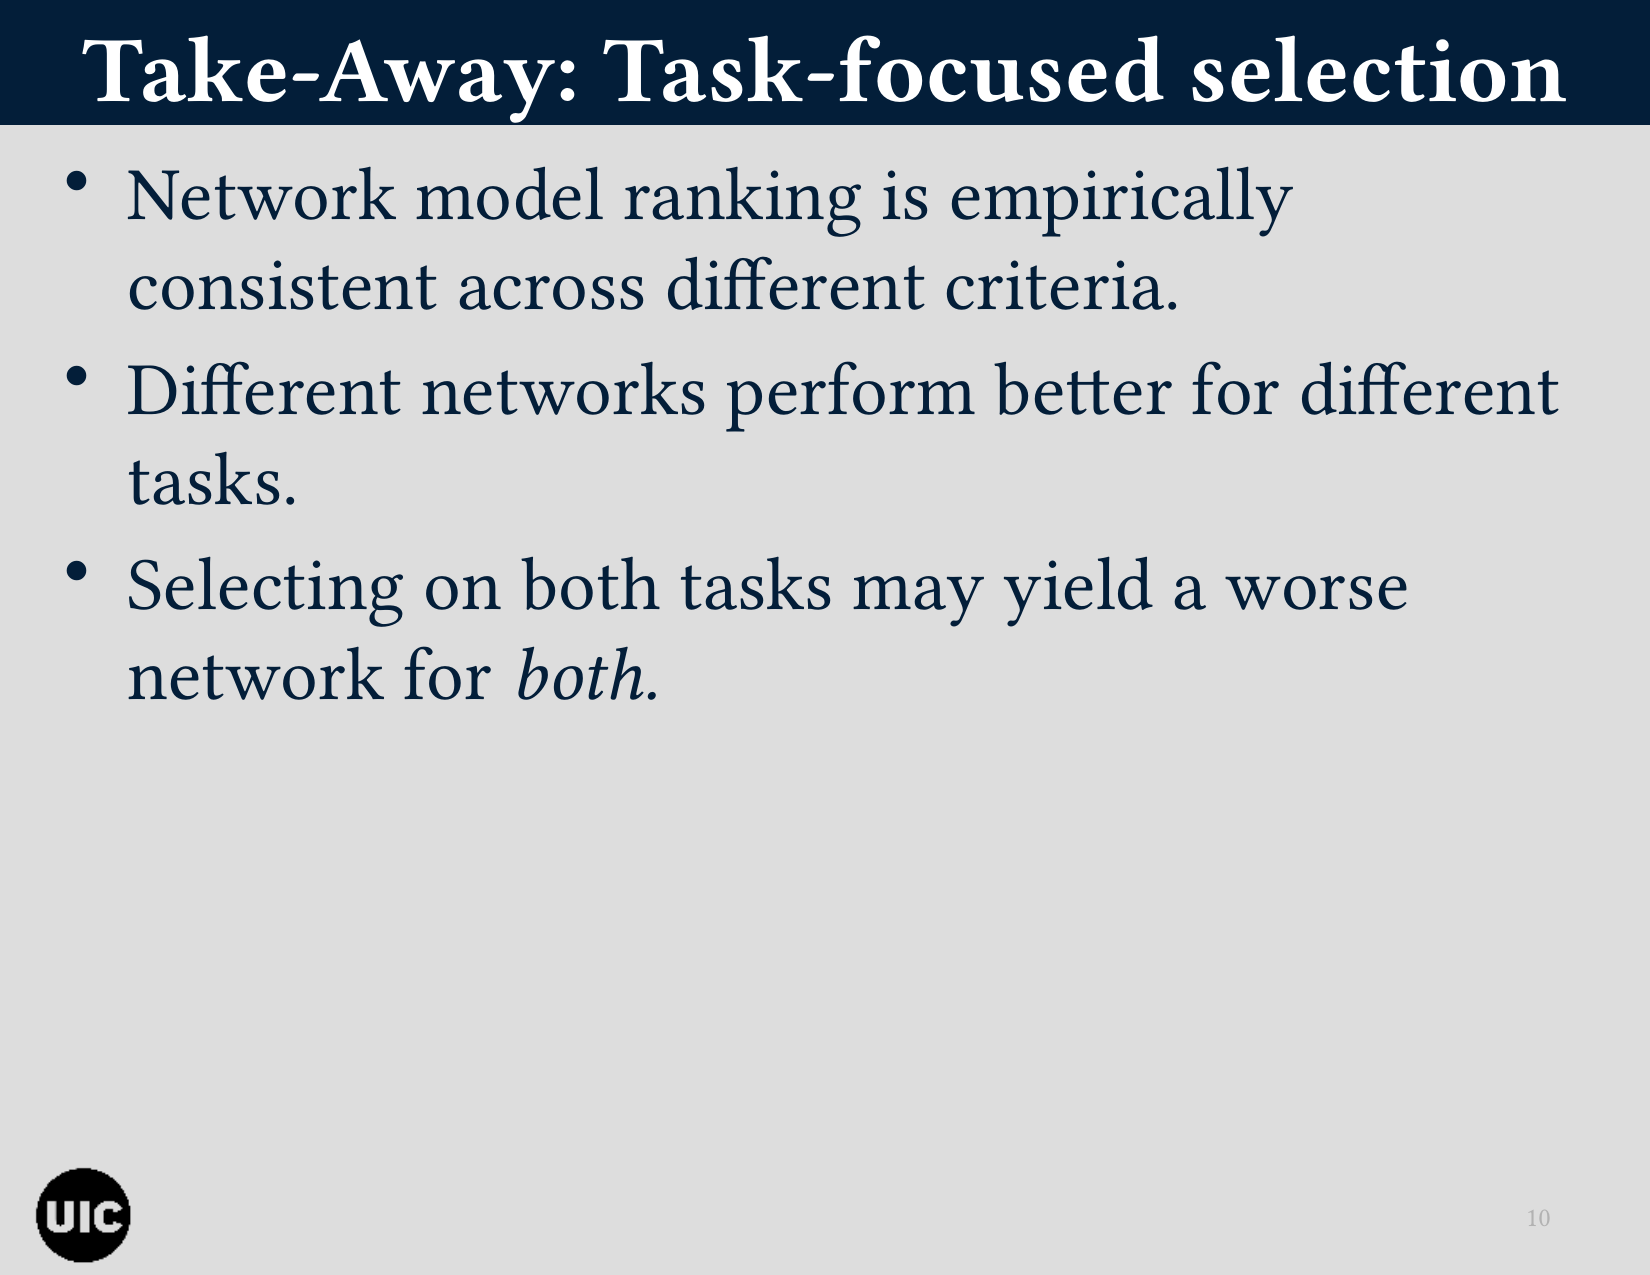

# Take-Away: Task-focused selection
Network model ranking is empirically consistent across different criteria.
Different networks perform better for different tasks.
Selecting on both tasks may yield a worse network for both.

10